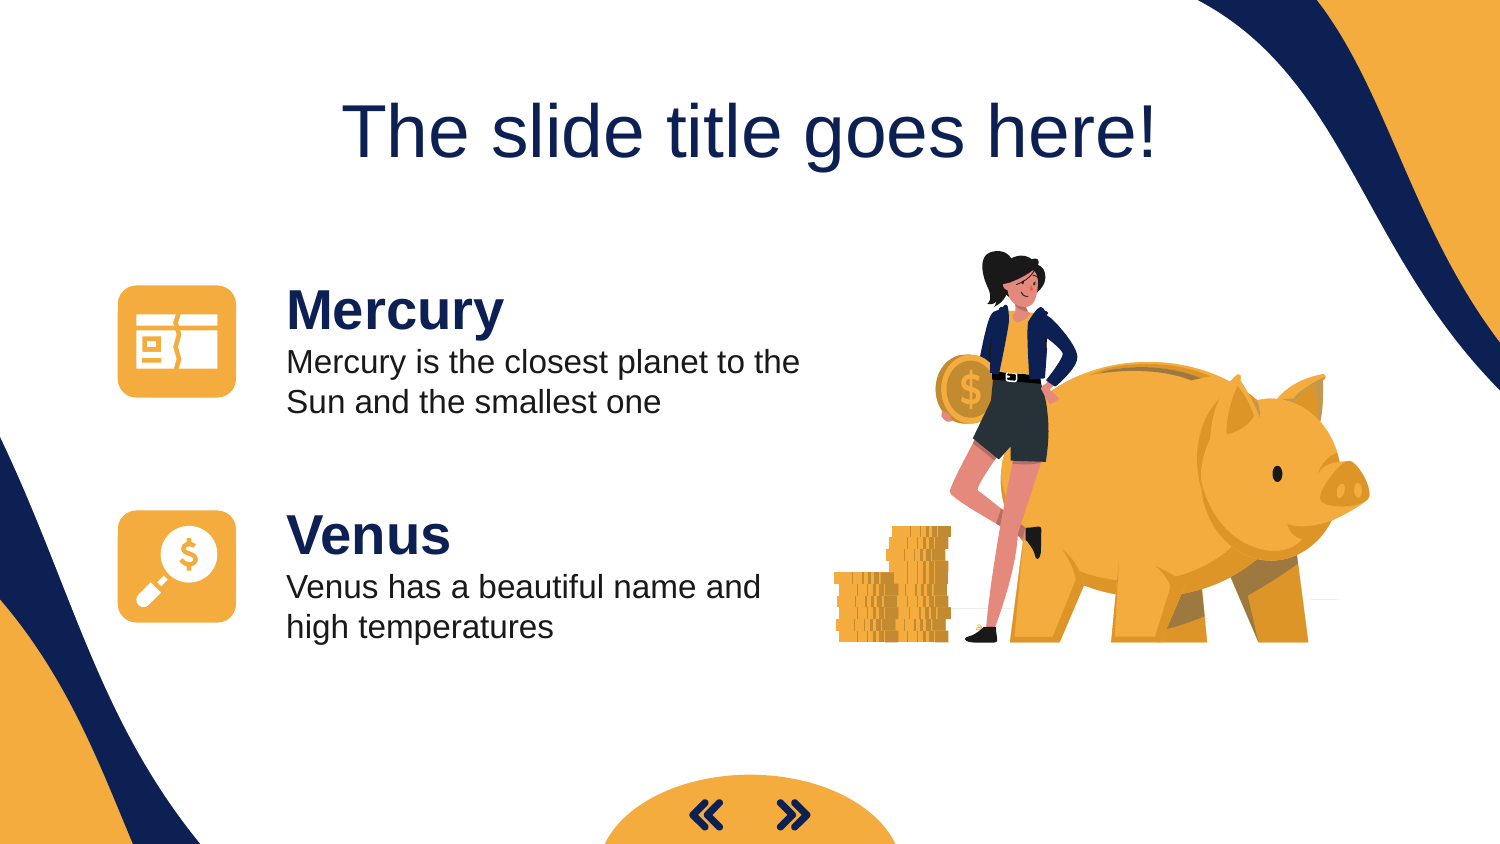

The slide title goes here!

# Mercury

Mercury is the closest planet to the Sun and the smallest one
Venus

Venus has a beautiful name and high temperatures